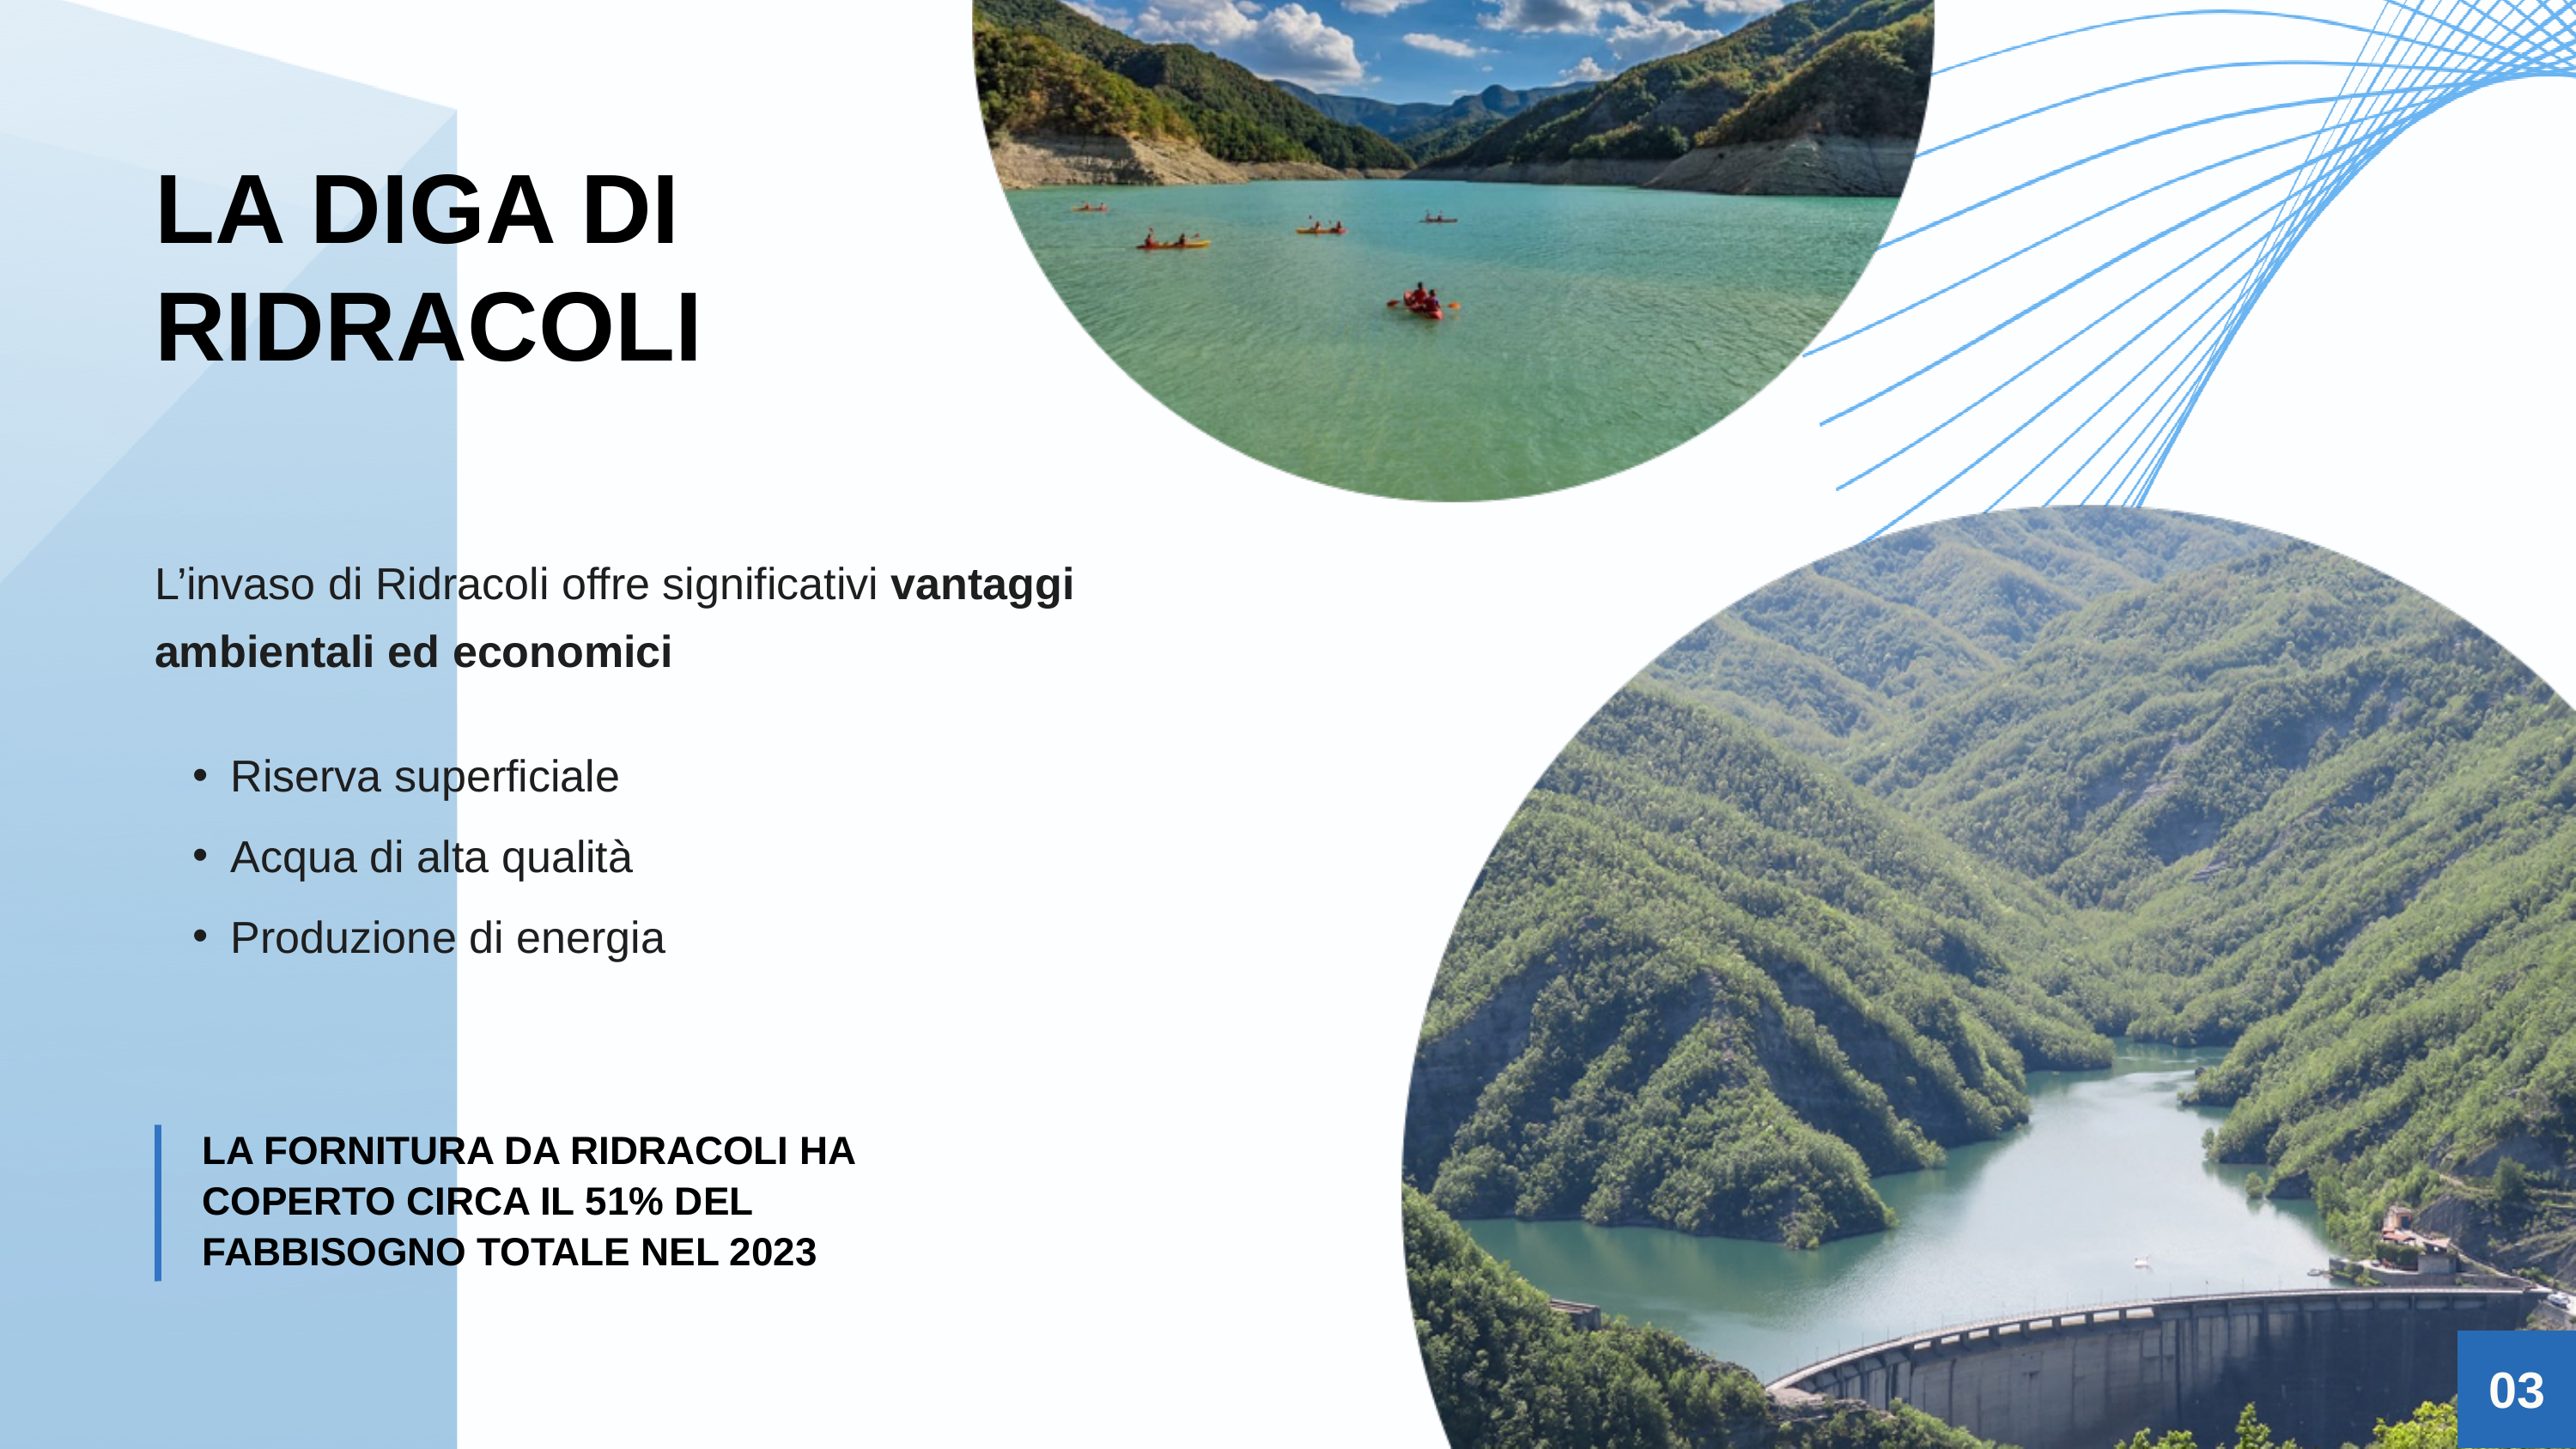

LA DIGA DI RIDRACOLI

L’invaso di Ridracoli offre significativi vantaggi ambientali ed economici

Riserva superficiale
Acqua di alta qualità
Produzione di energia

LA FORNITURA DA RIDRACOLI HA COPERTO CIRCA IL 51% DEL FABBISOGNO TOTALE NEL 2023

03